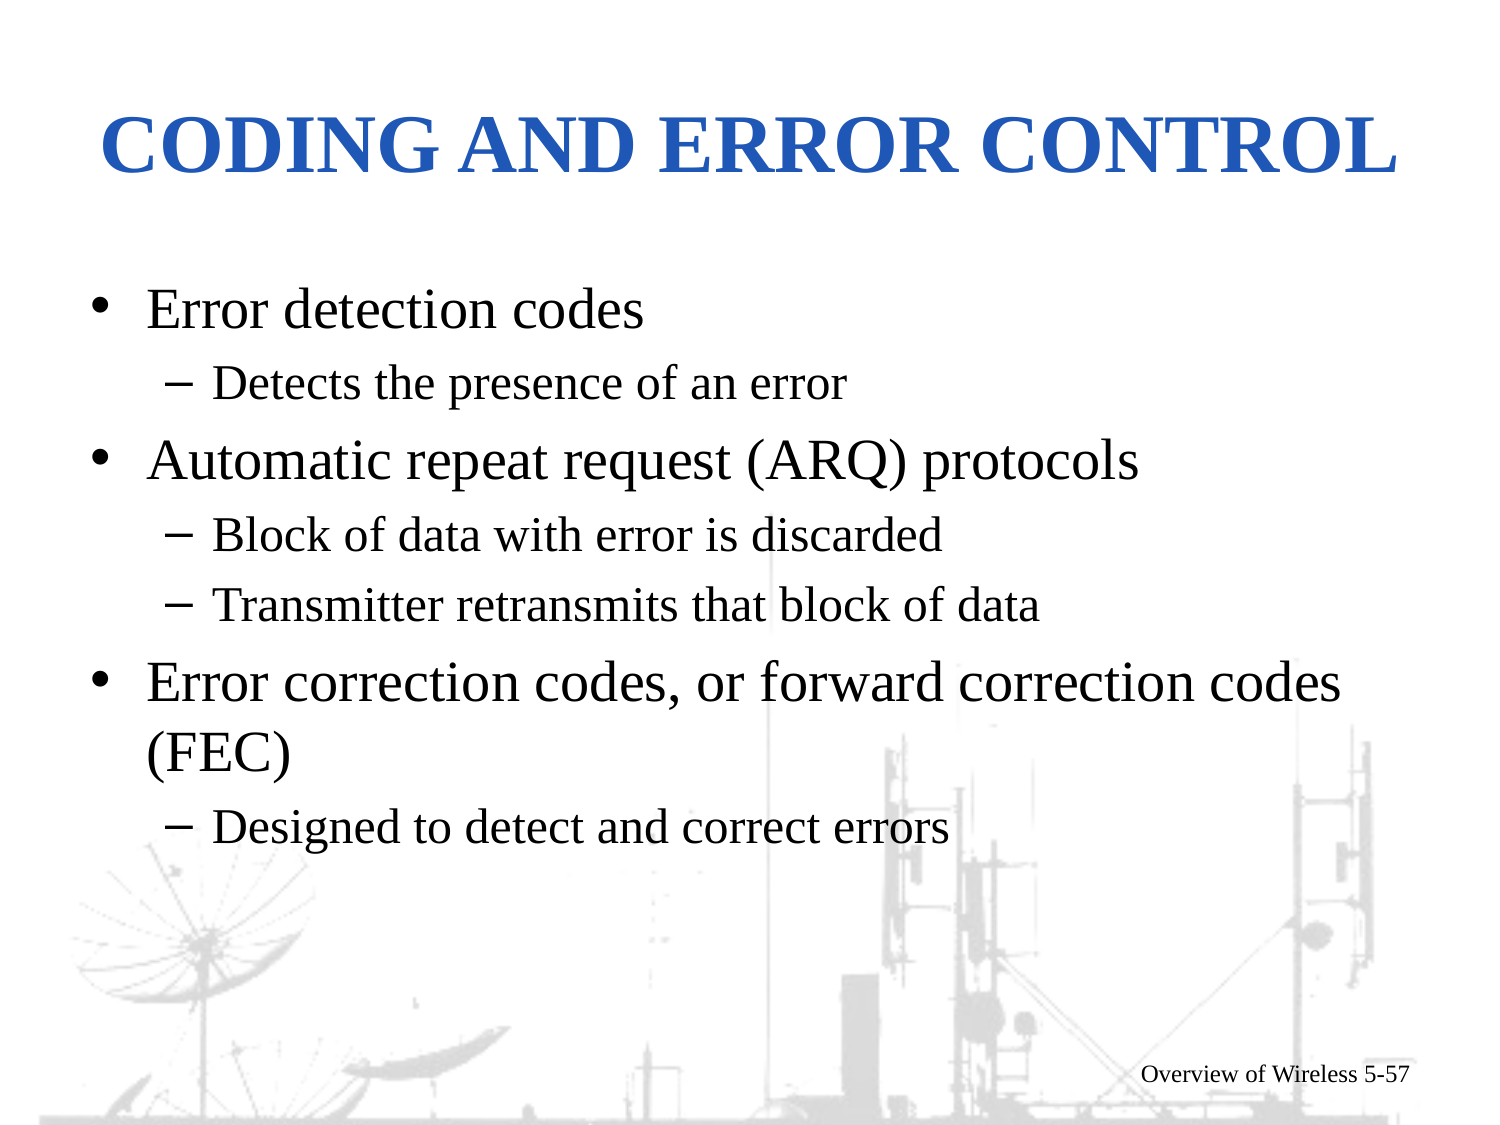

# CODING AND ERROR CONTROL
Error detection codes
Detects the presence of an error
Automatic repeat request (ARQ) protocols
Block of data with error is discarded
Transmitter retransmits that block of data
Error correction codes, or forward correction codes (FEC)
Designed to detect and correct errors
Overview of Wireless 5-57